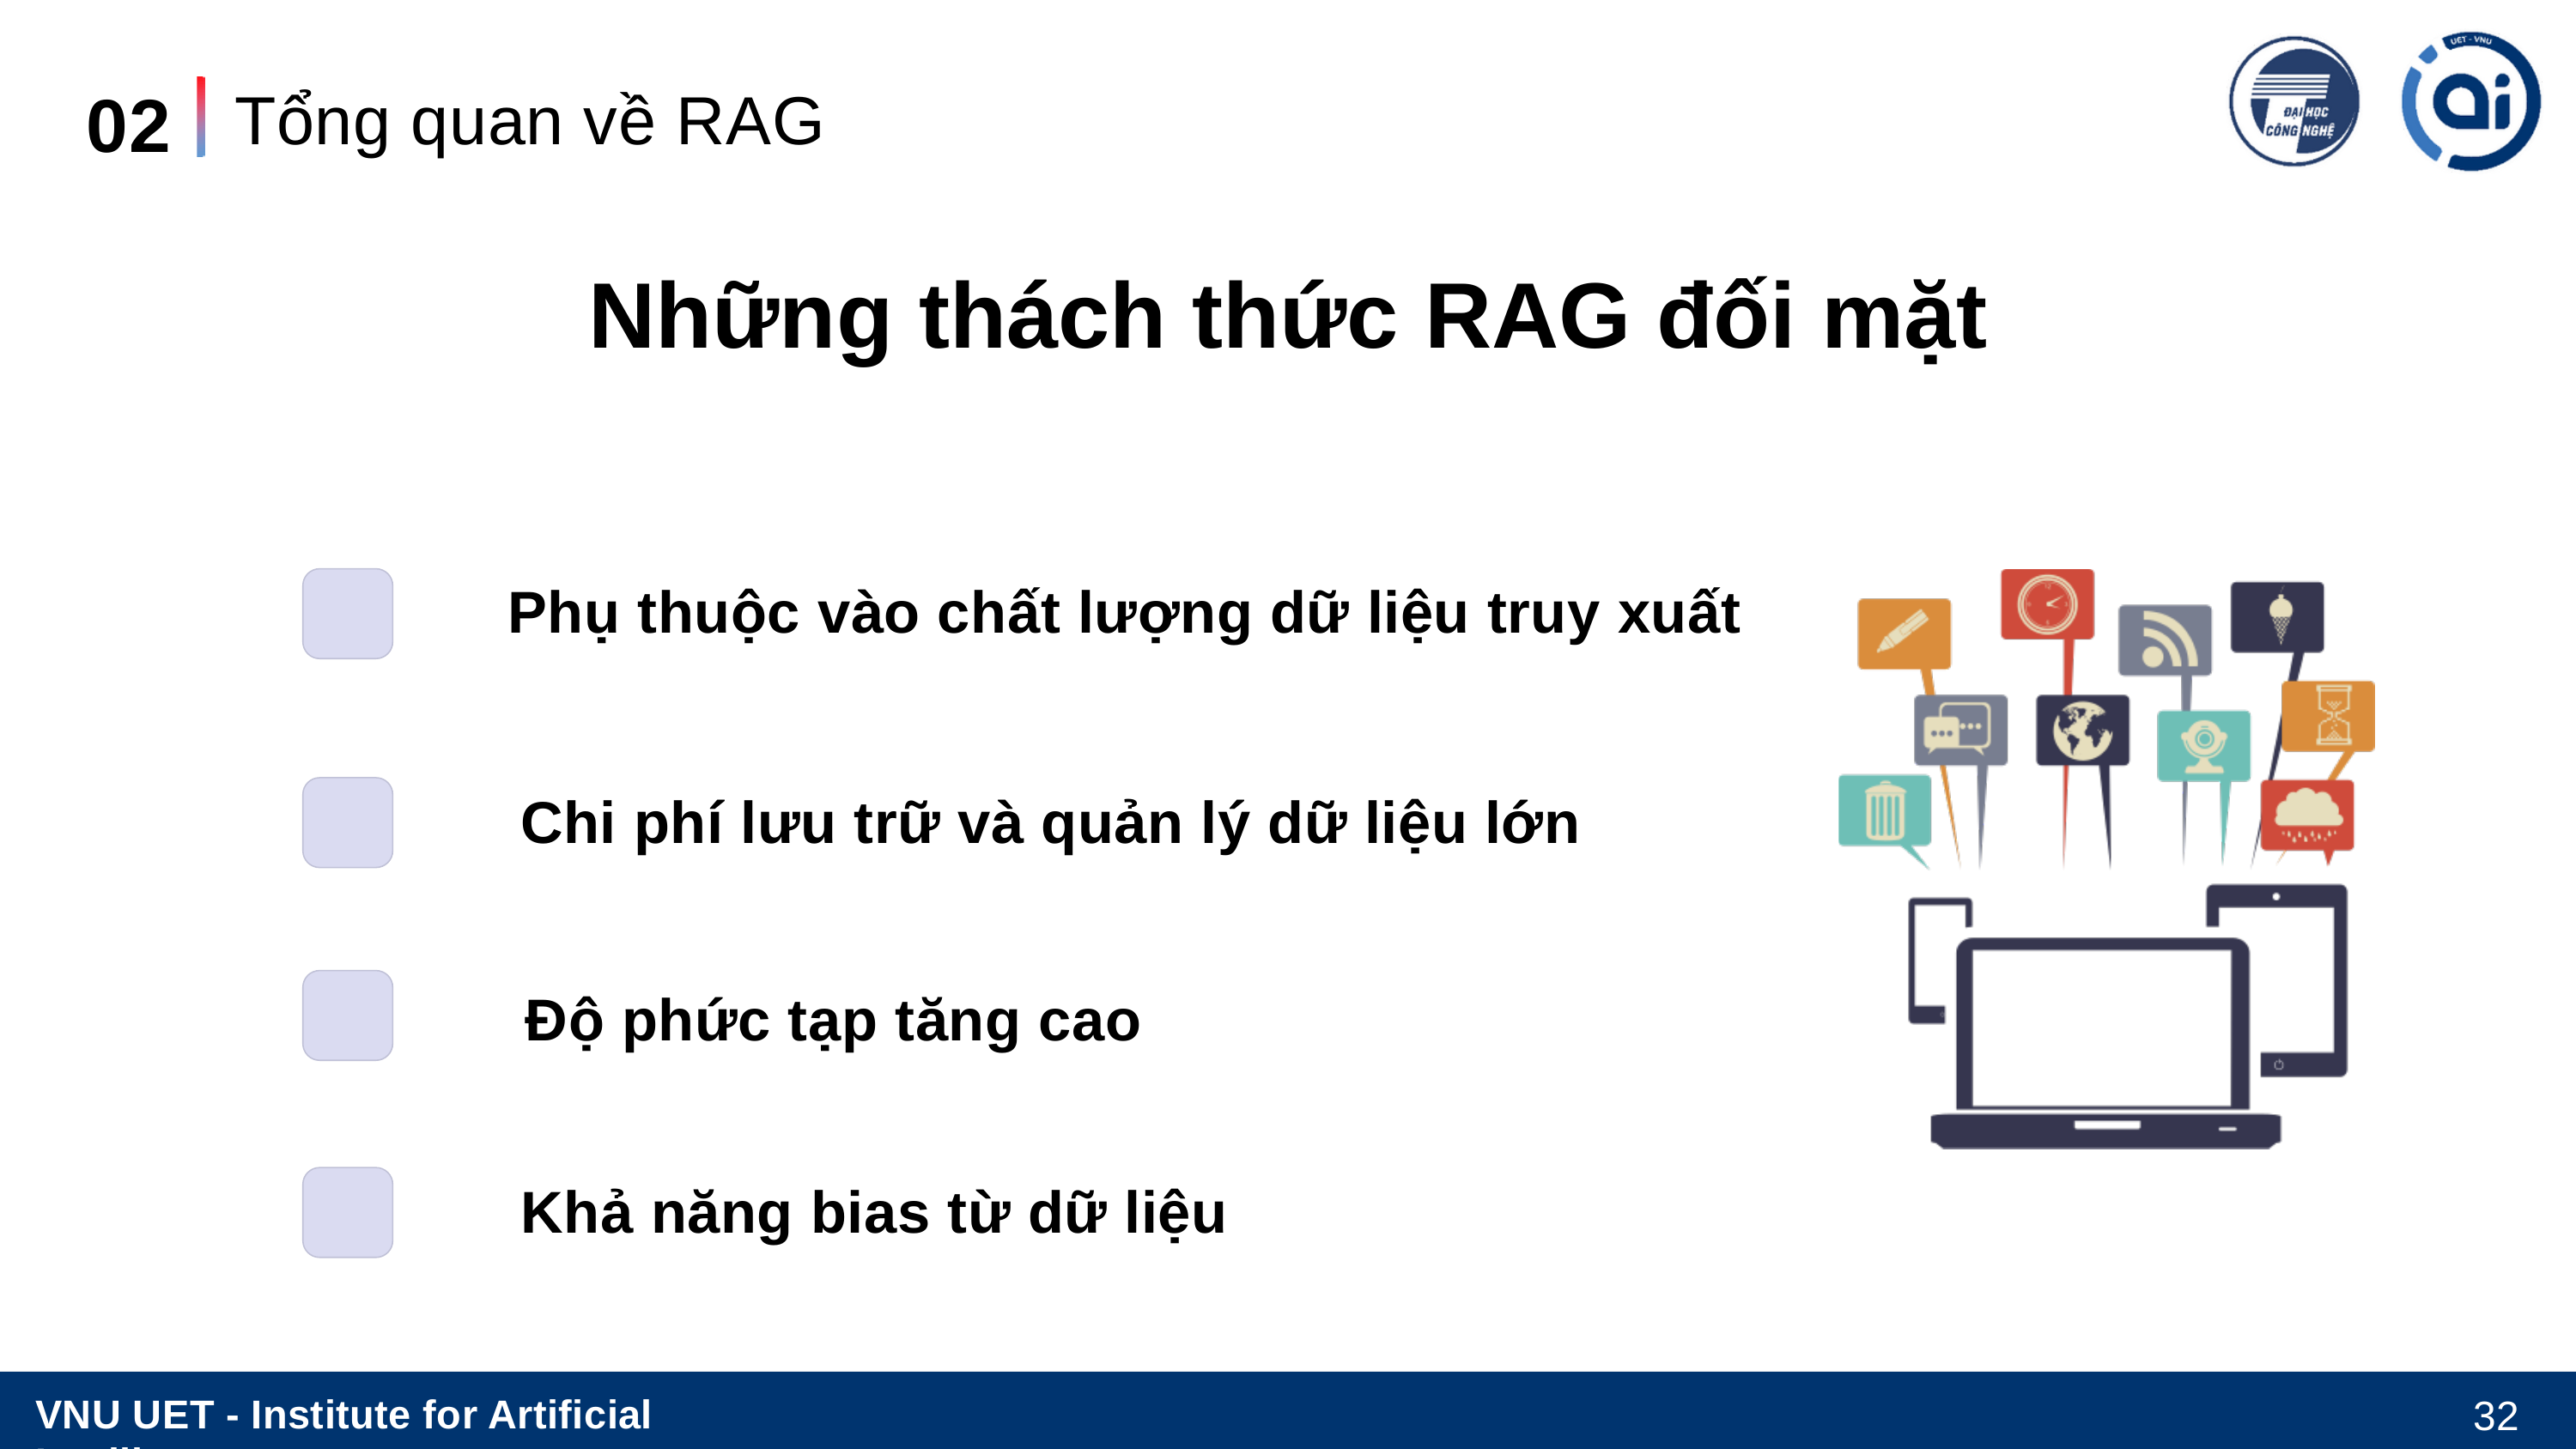

Tổng quan về RAG

02
Những thách thức RAG đối mặt

Phụ thuộc vào chất lượng dữ liệu truy xuất

Chi phí lưu trữ và quản lý dữ liệu lớn

Độ phức tạp tăng cao

Khả năng bias từ dữ liệu

VNU UET - Institute for Artificial Intelligence
32